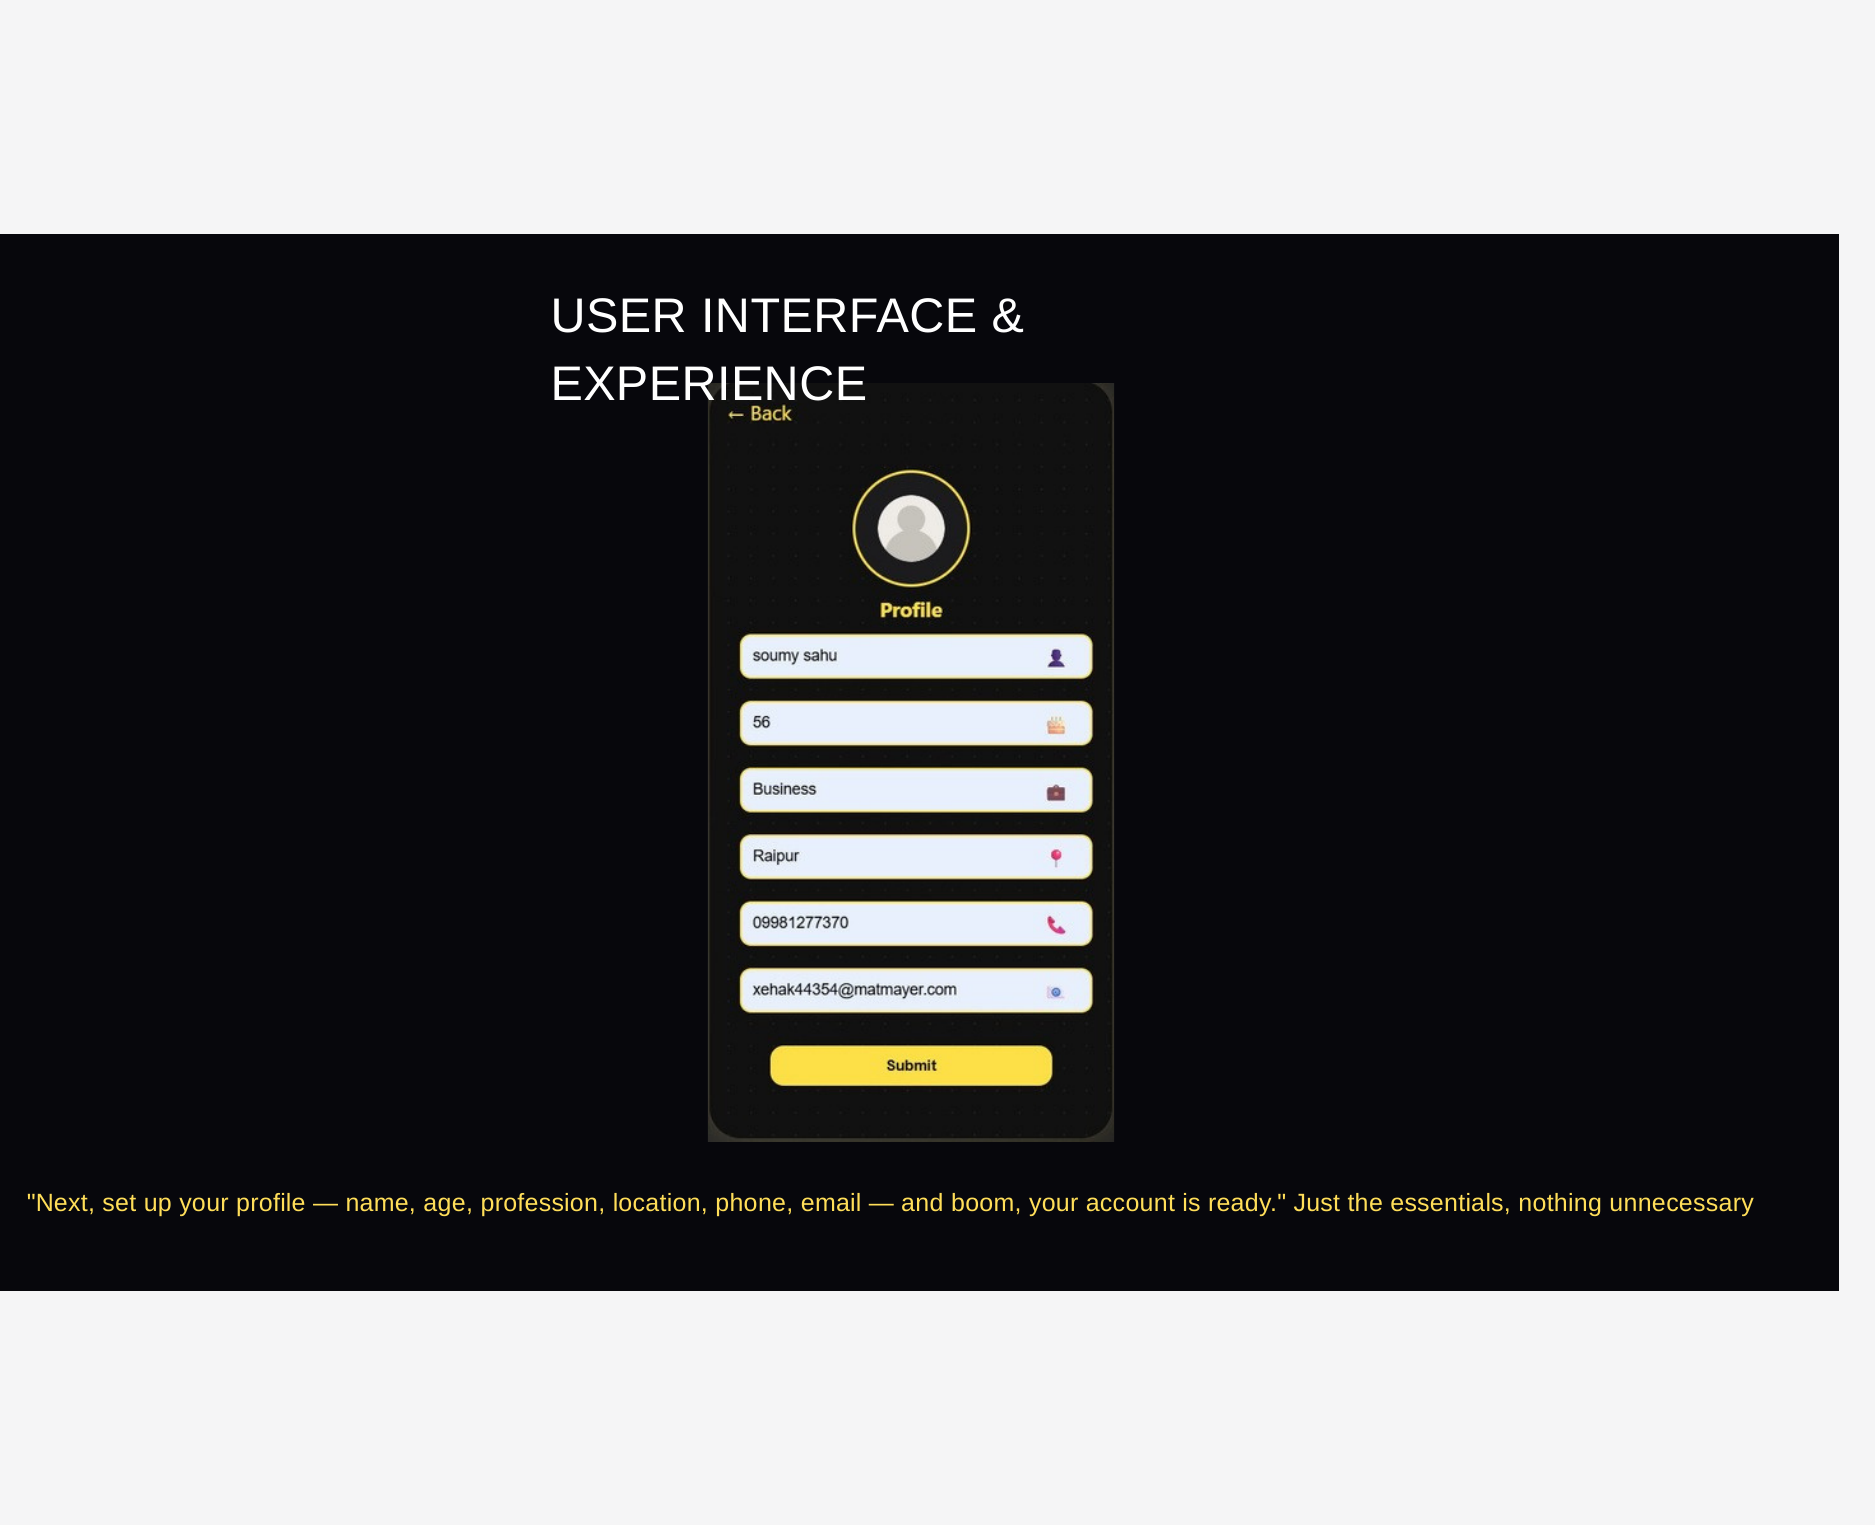

USER INTERFACE & EXPERIENCE

"Next, set up your profile — name, age, profession, location, phone, email — and boom, your account is ready." Just the essentials, nothing unnecessary